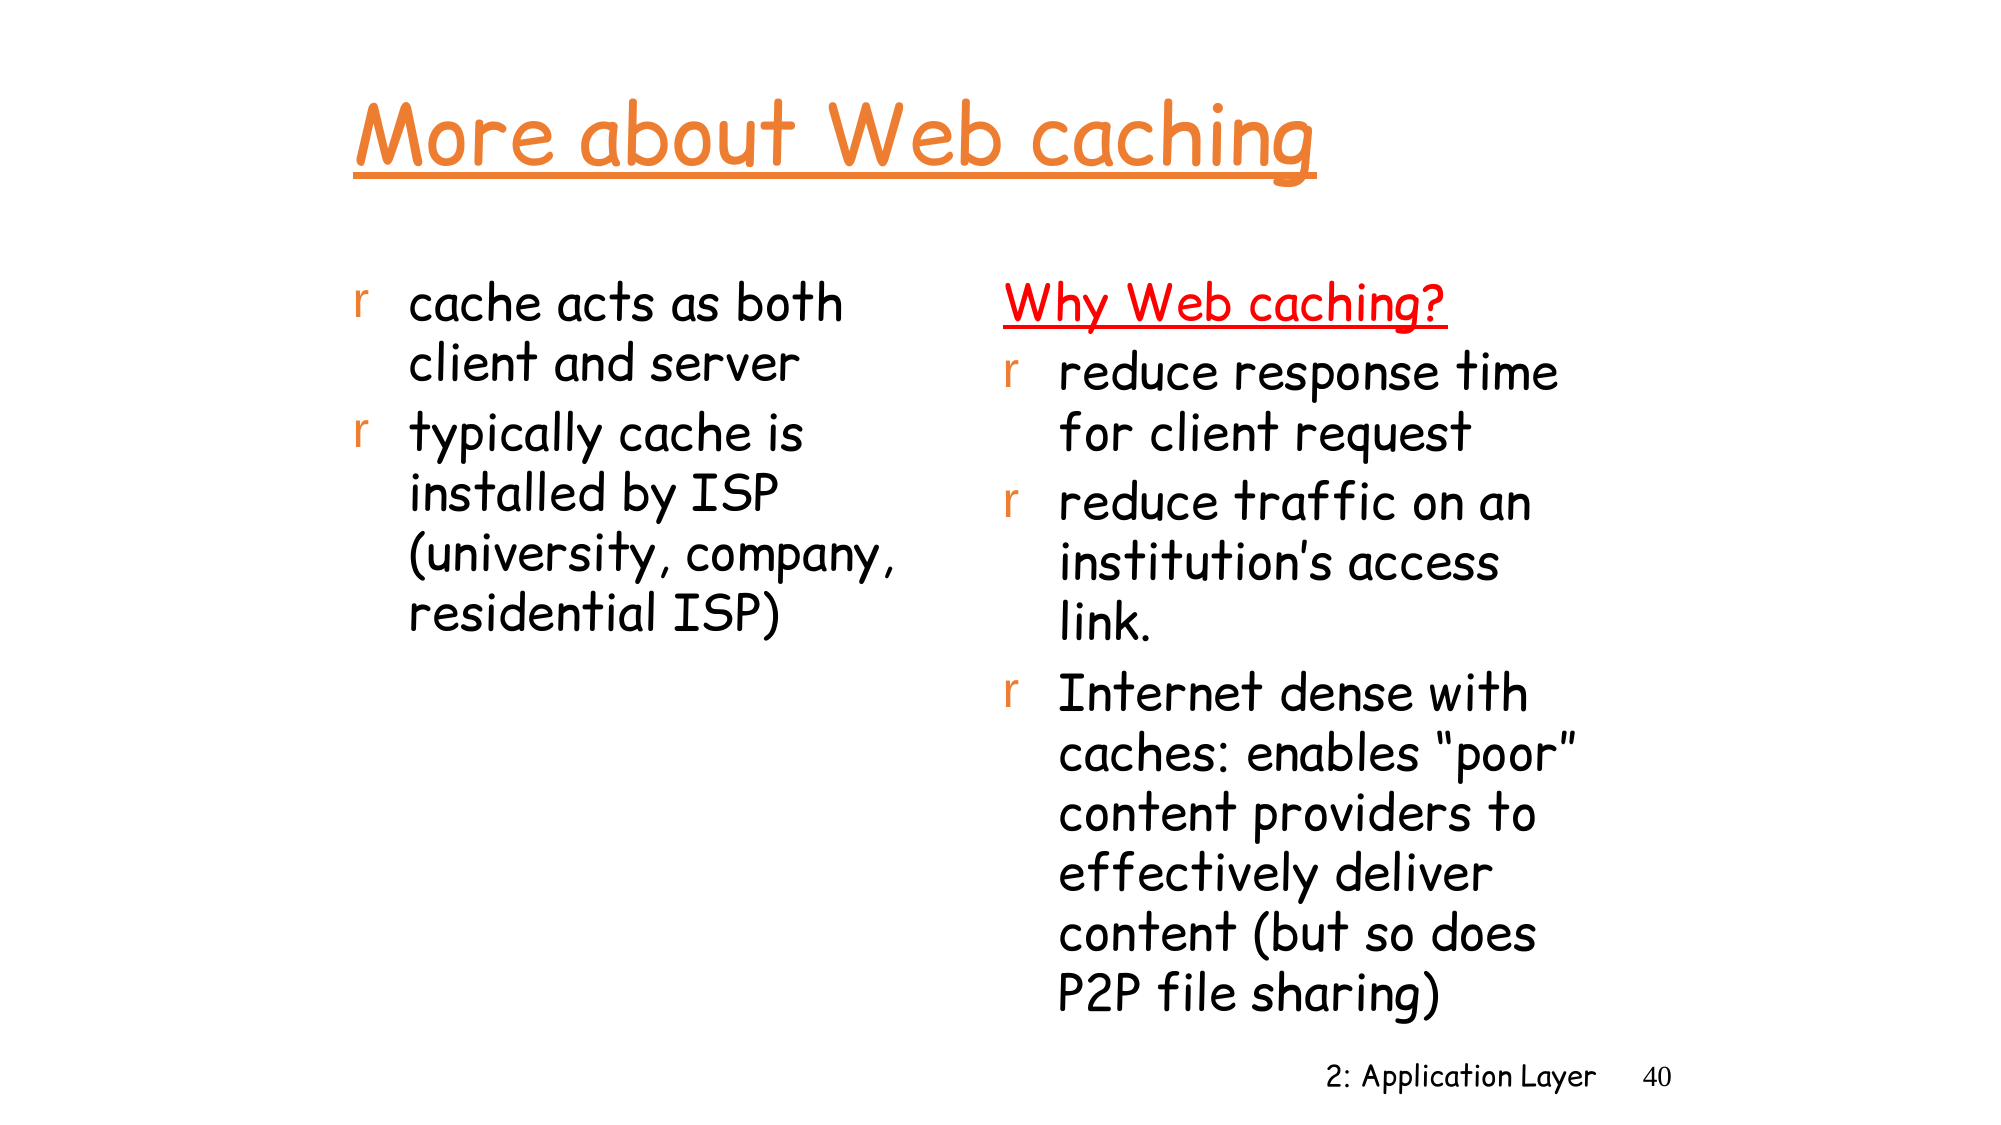

# More about Web caching
cache acts as both client and server
typically cache is installed by ISP (university, company, residential ISP)
Why Web caching?
reduce response time for client request
reduce traffic on an institution’s access link.
Internet dense with caches: enables “poor” content providers to effectively deliver content (but so does P2P file sharing)
2: Application Layer
40